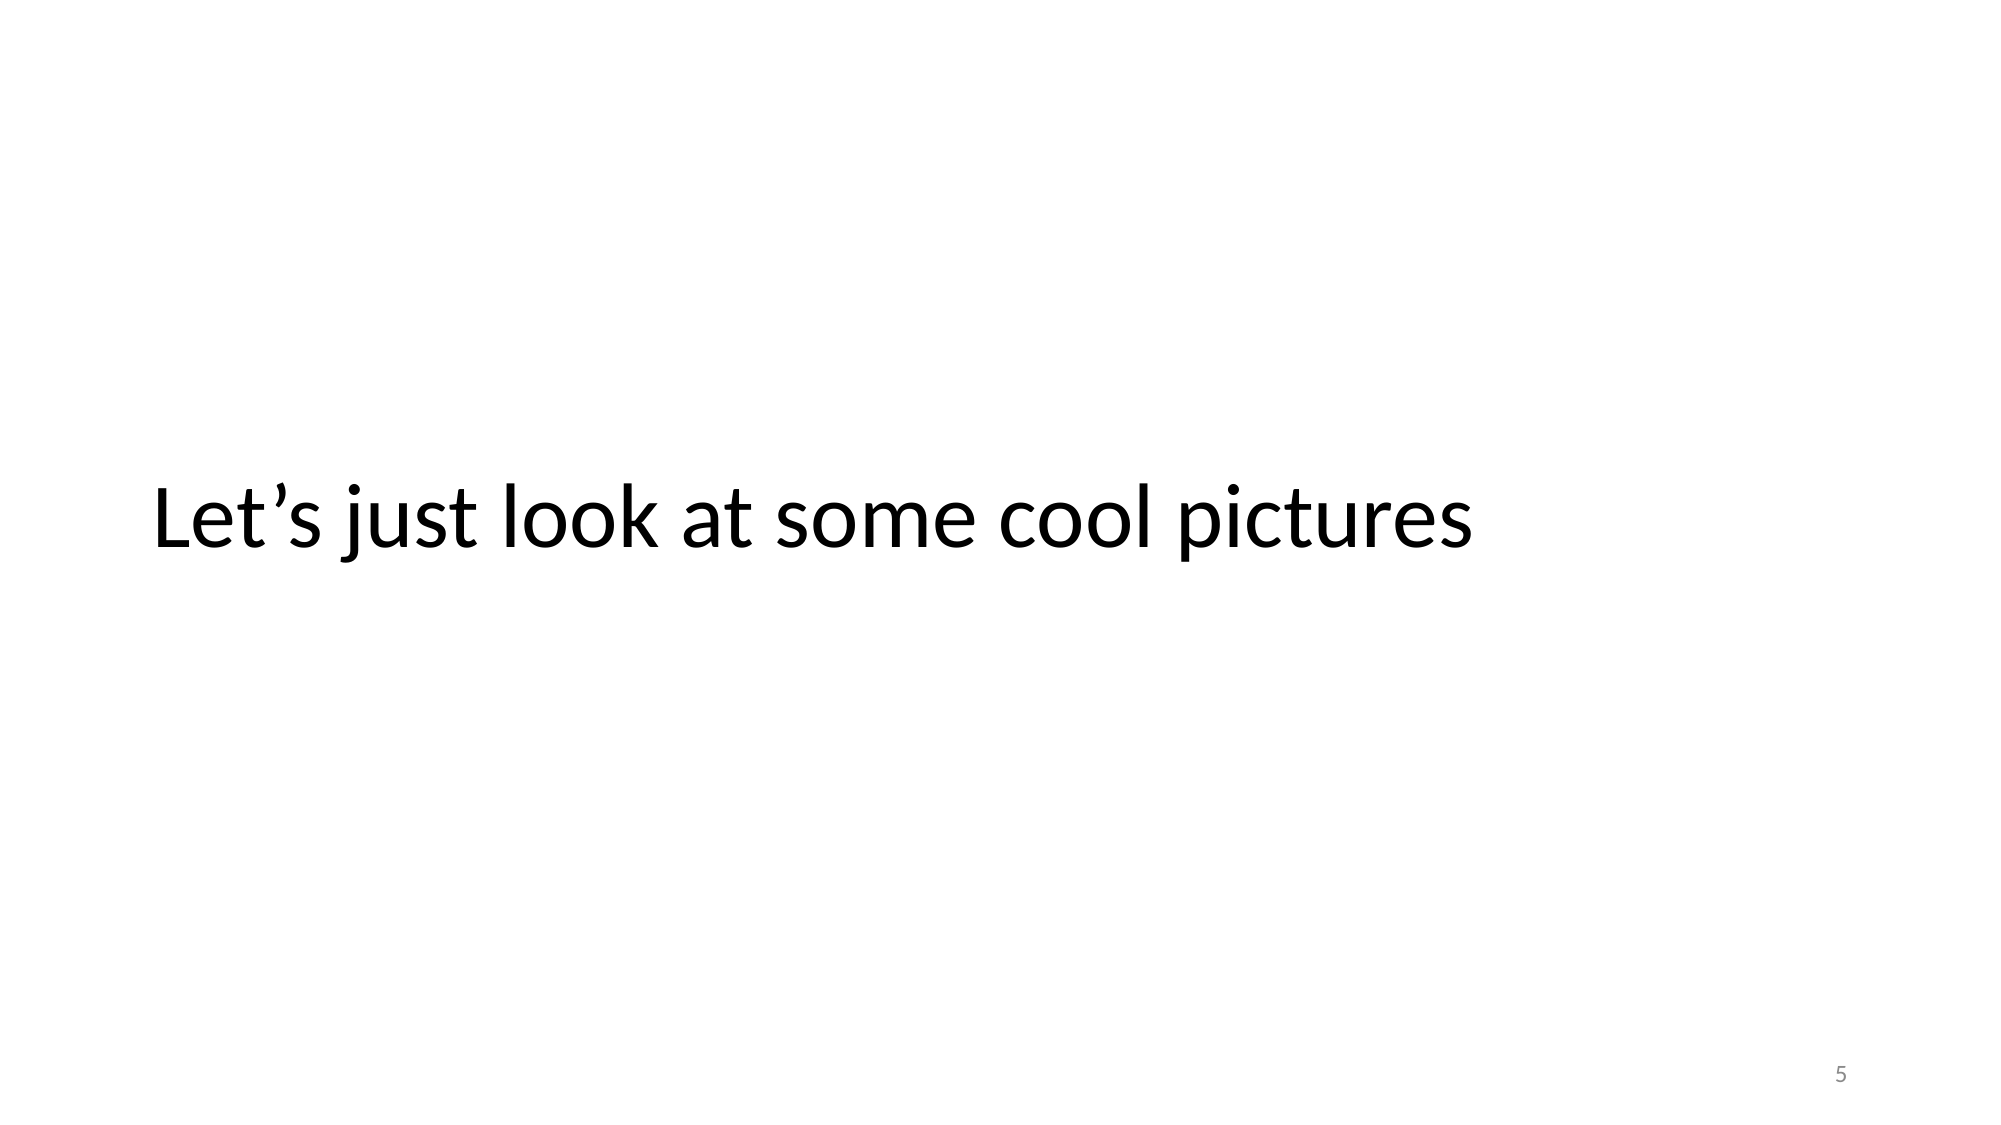

# Let’s just look at some cool pictures
5